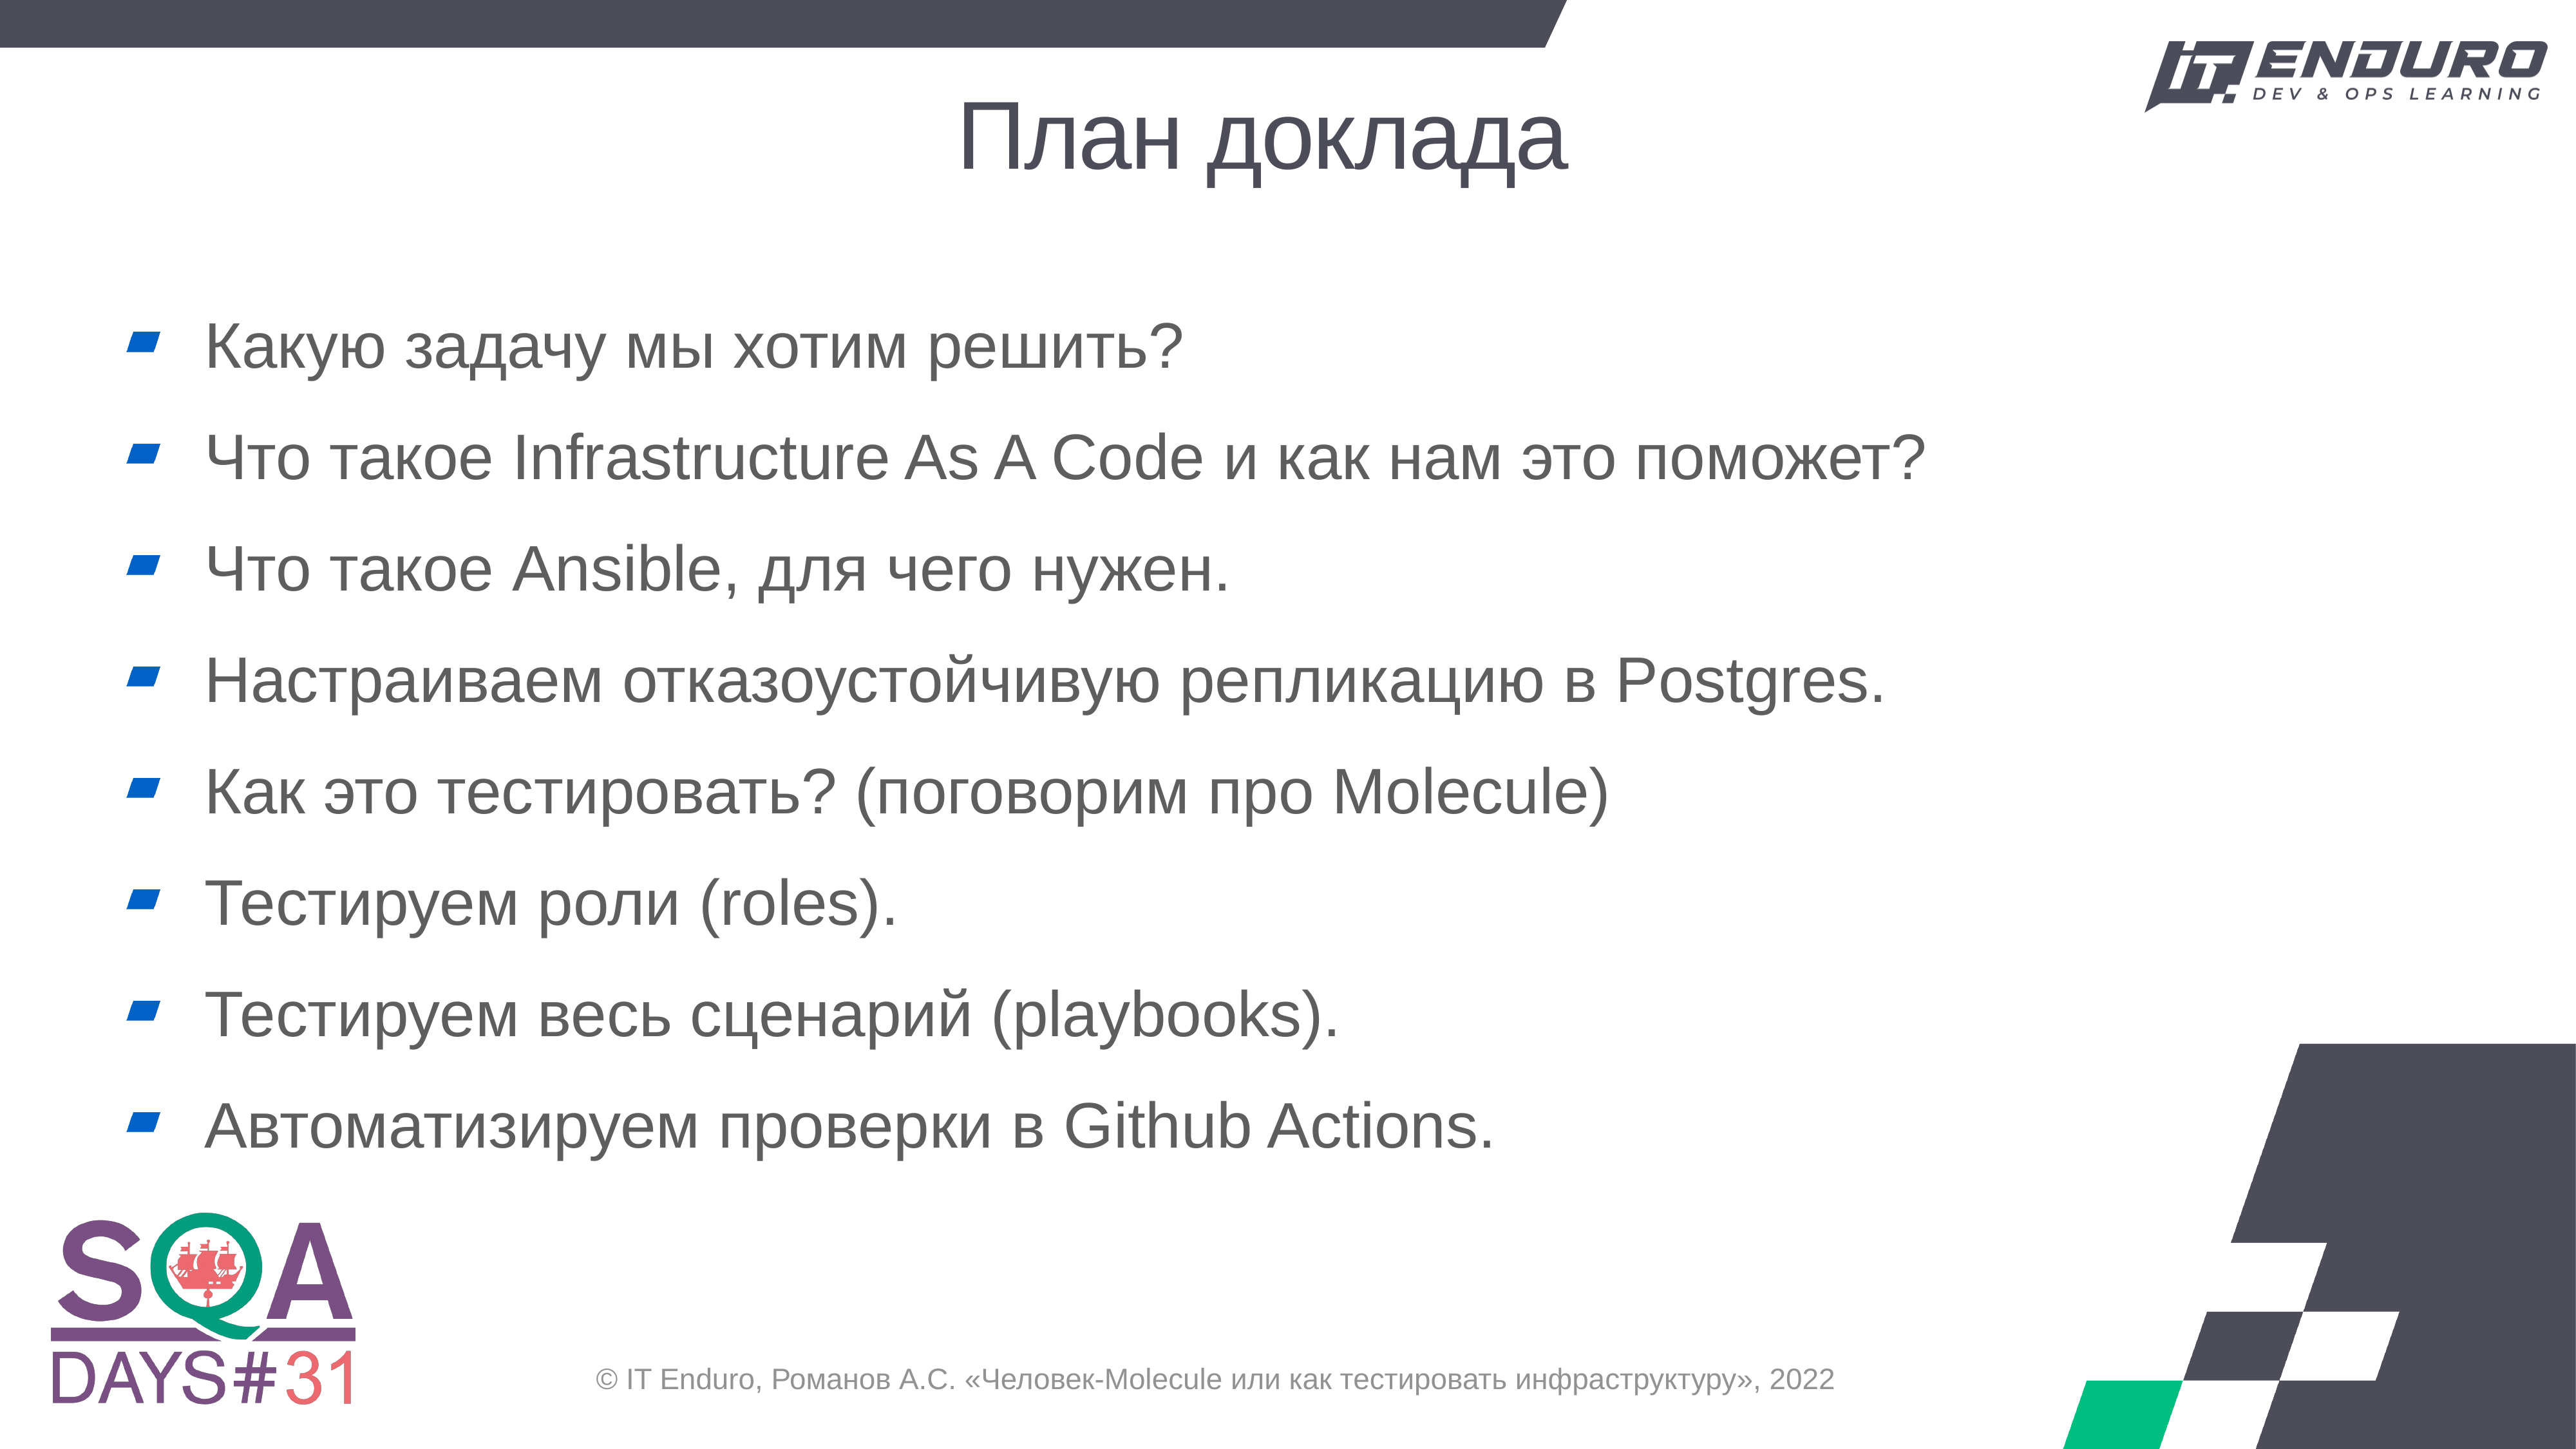

# План доклада
Какую задачу мы хотим решить?
Что такое Infrastructure As A Code и как нам это поможет?
Что такое Ansible, для чего нужен.
Настраиваем отказоустойчивую репликацию в Postgres.
Как это тестировать? (поговорим про Molecule)
Тестируем роли (roles).
Тестируем весь сценарий (playbooks).
Автоматизируем проверки в Github Actions.